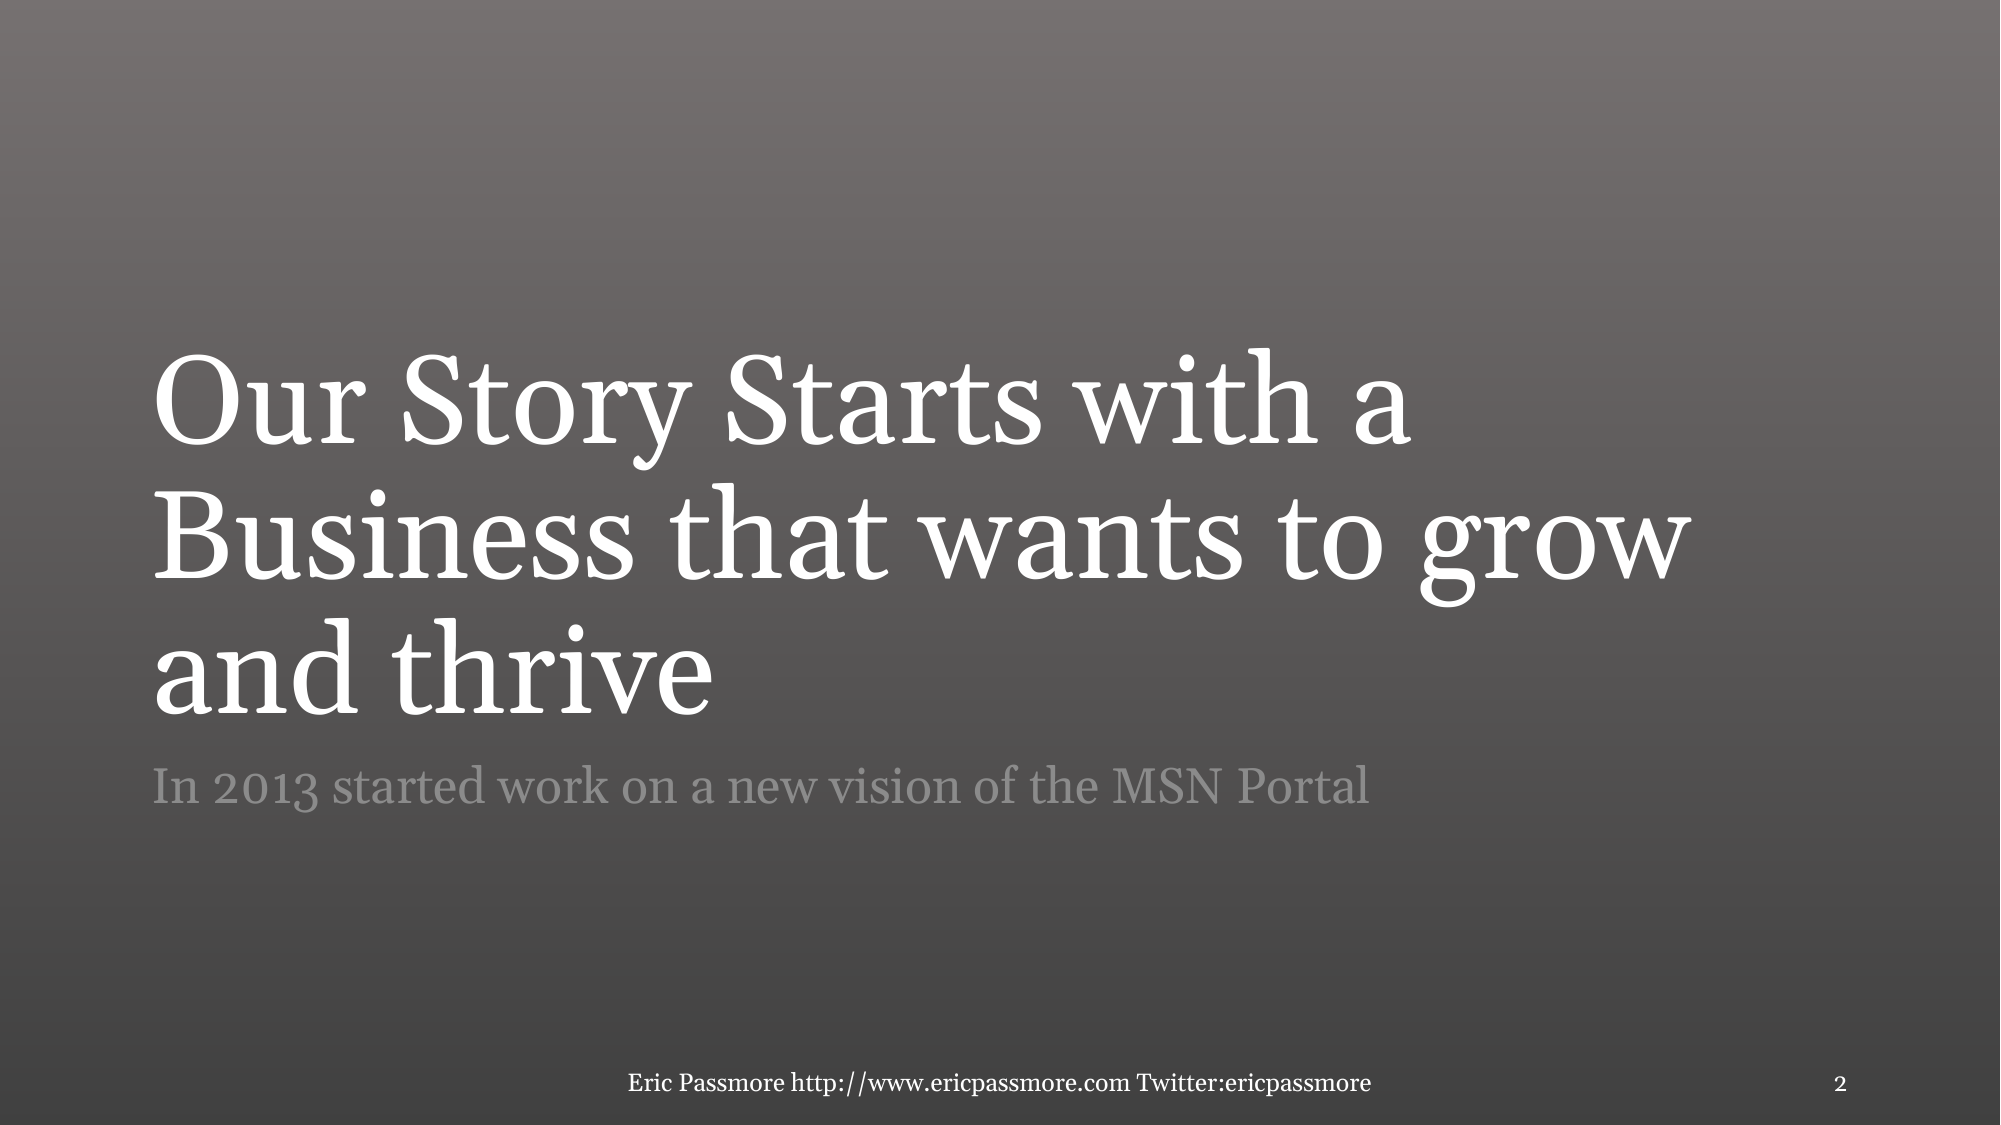

# Our Story Starts with a Business that wants to grow and thrive
In 2013 started work on a new vision of the MSN Portal
Eric Passmore http://www.ericpassmore.com Twitter:ericpassmore
2